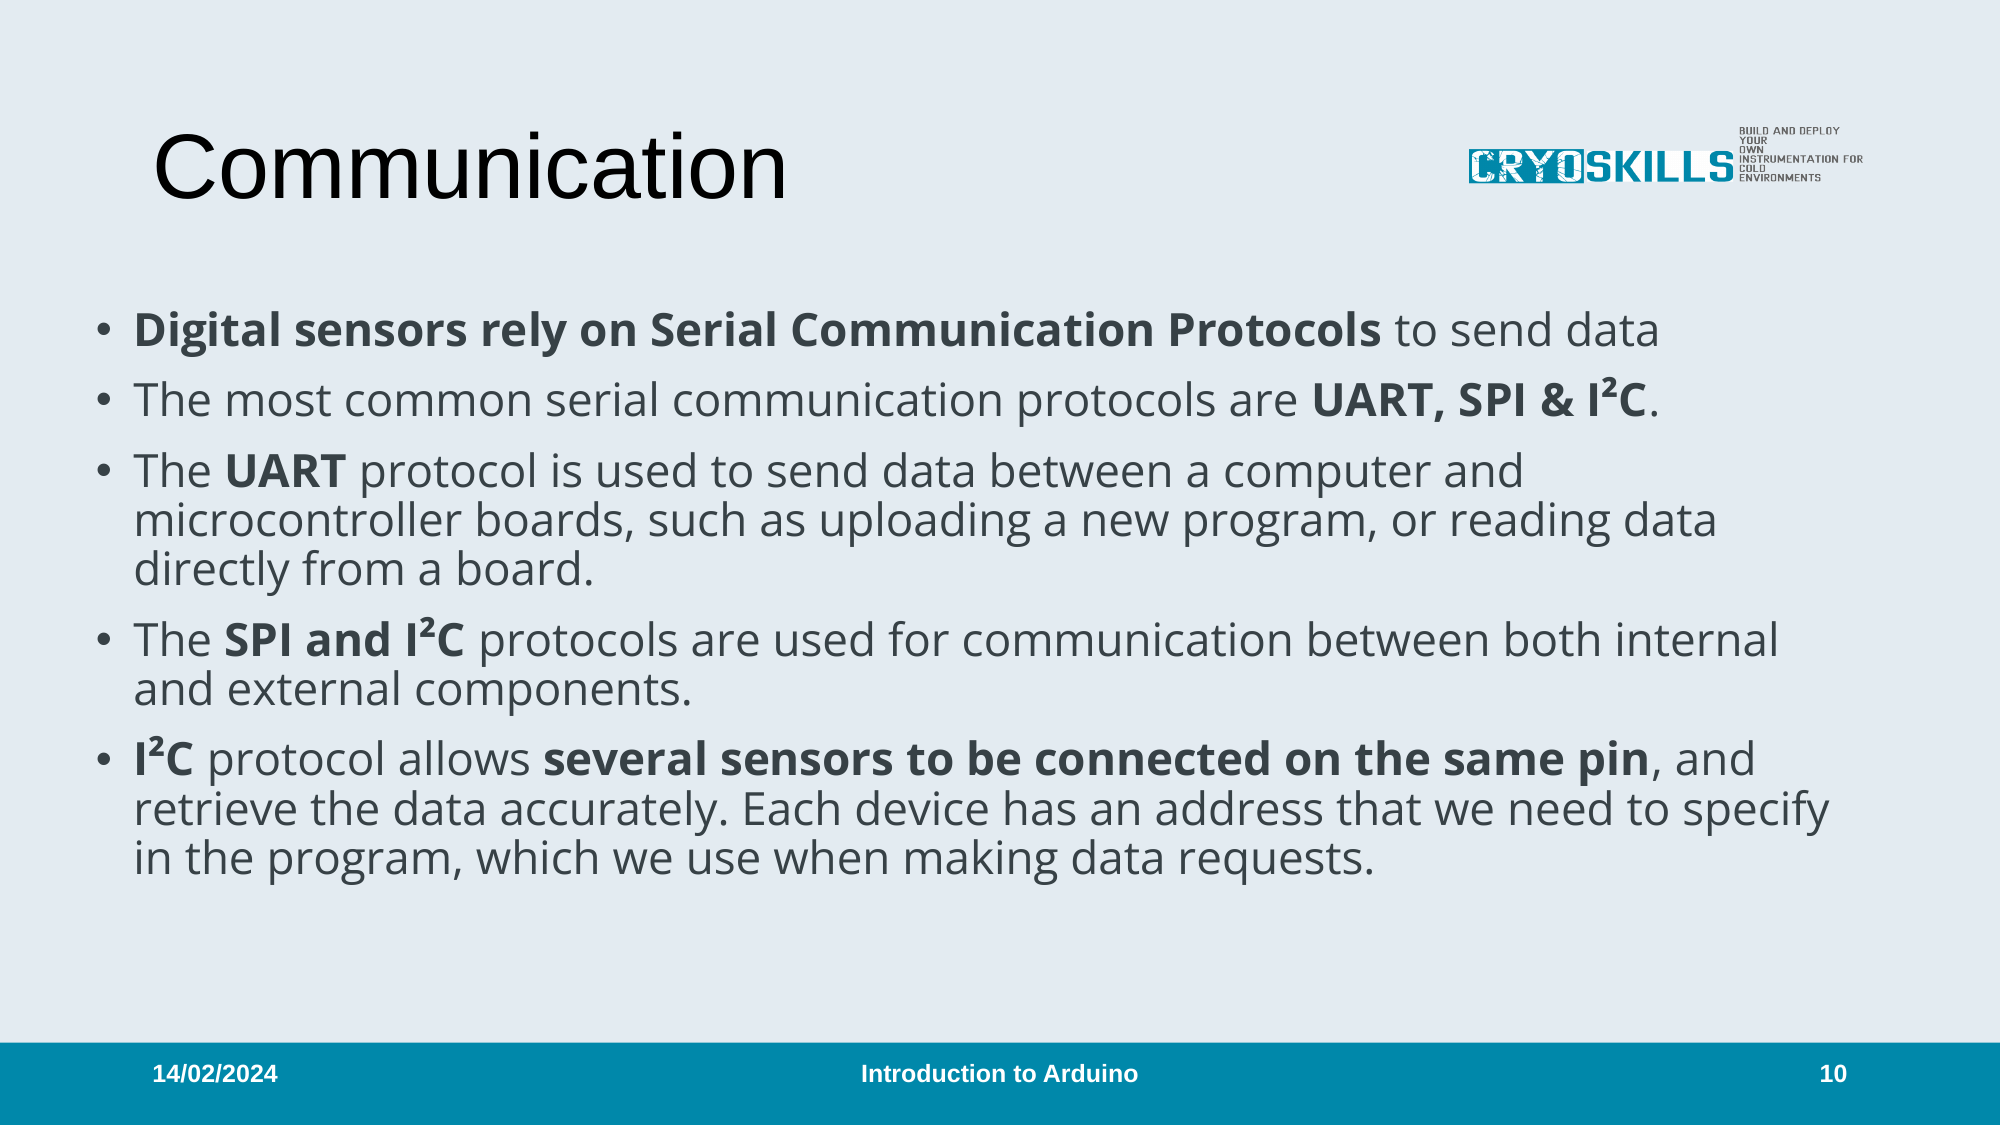

# Communication
Digital sensors rely on Serial Communication Protocols to send data
The most common serial communication protocols are UART, SPI & I²C.
The UART protocol is used to send data between a computer and microcontroller boards, such as uploading a new program, or reading data directly from a board.
The SPI and I²C protocols are used for communication between both internal and external components.
I²C protocol allows several sensors to be connected on the same pin, and retrieve the data accurately. Each device has an address that we need to specify in the program, which we use when making data requests.

14/02/2024
Introduction to Arduino
10